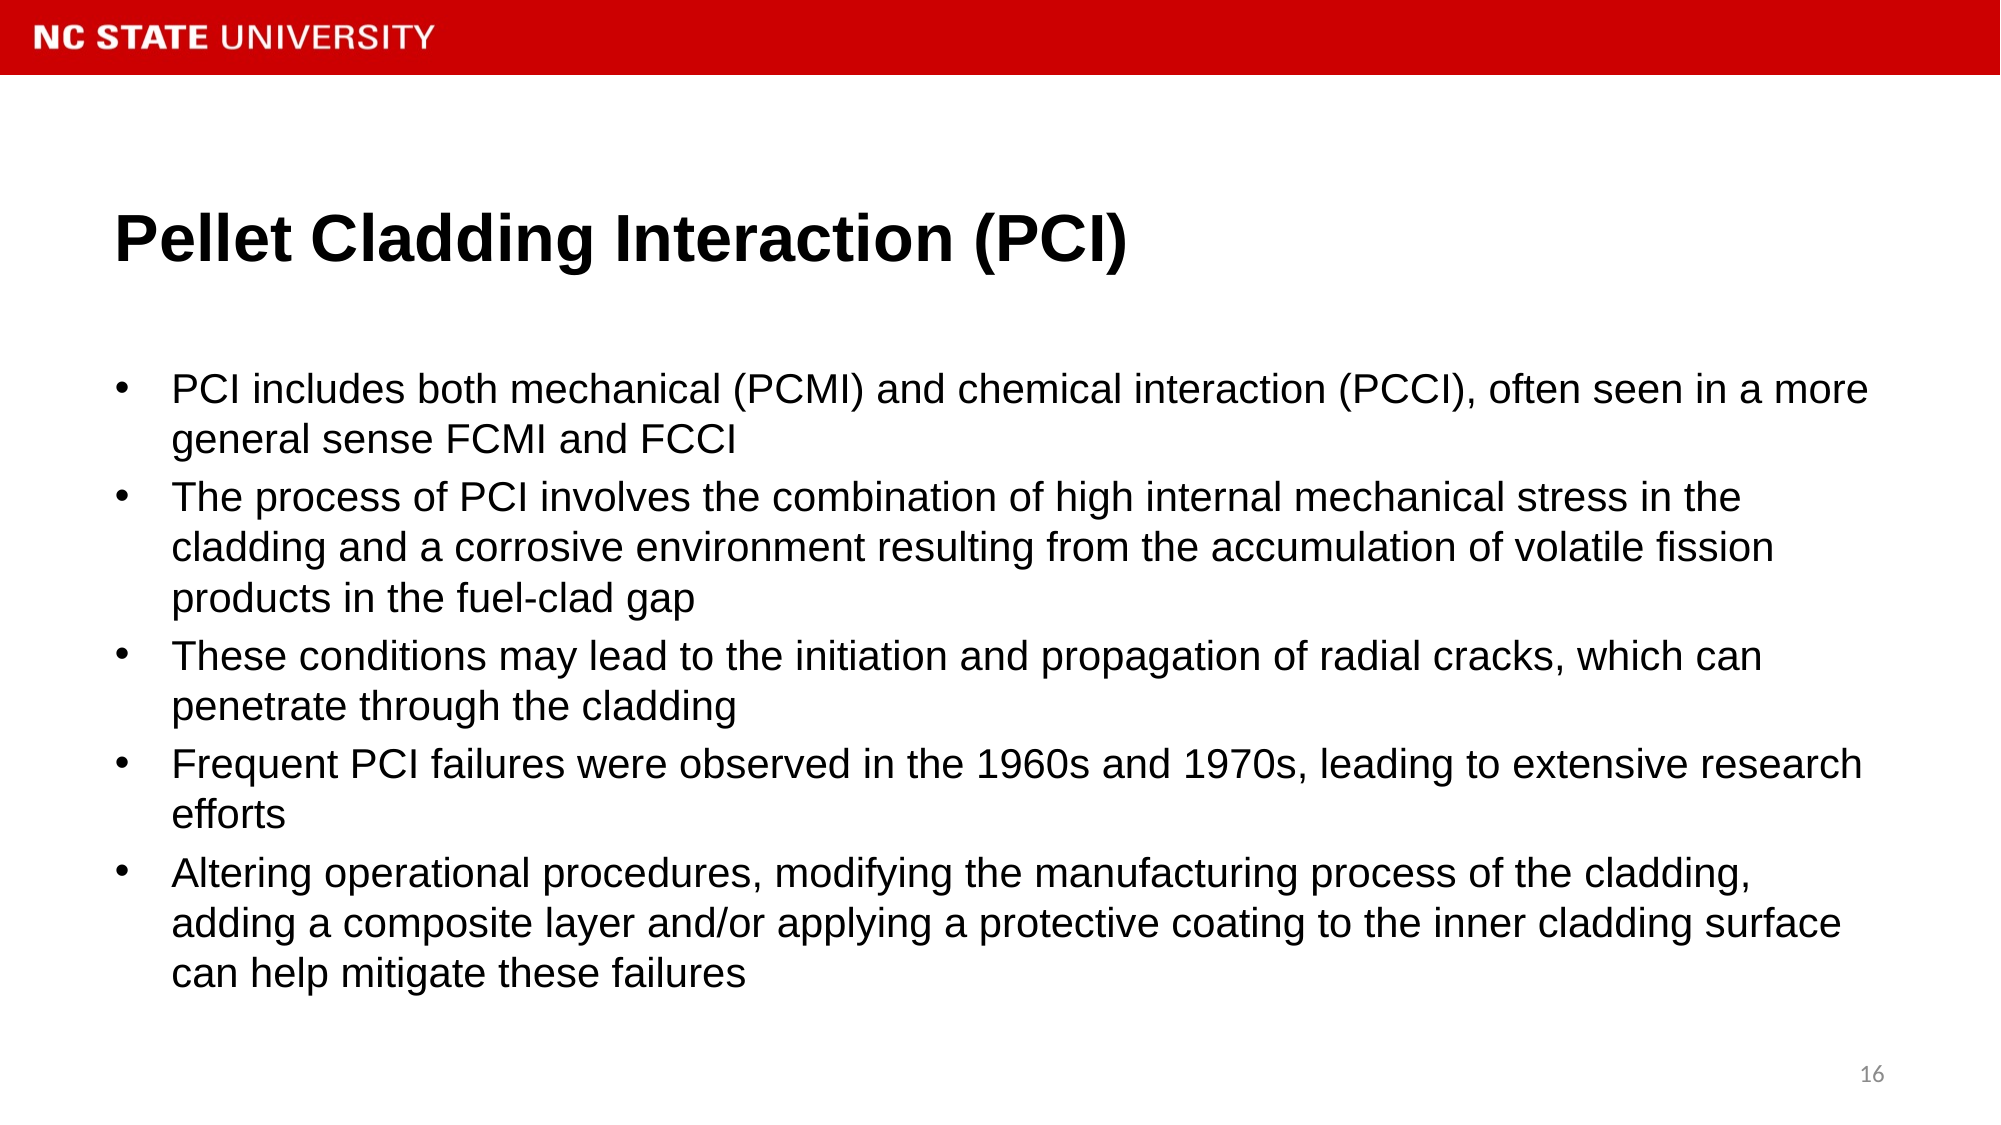

# Pellet Cladding Interaction (PCI)
PCI includes both mechanical (PCMI) and chemical interaction (PCCI), often seen in a more general sense FCMI and FCCI
The process of PCI involves the combination of high internal mechanical stress in the cladding and a corrosive environment resulting from the accumulation of volatile fission products in the fuel-clad gap
These conditions may lead to the initiation and propagation of radial cracks, which can penetrate through the cladding
Frequent PCI failures were observed in the 1960s and 1970s, leading to extensive research efforts
Altering operational procedures, modifying the manufacturing process of the cladding, adding a composite layer and/or applying a protective coating to the inner cladding surface can help mitigate these failures

16